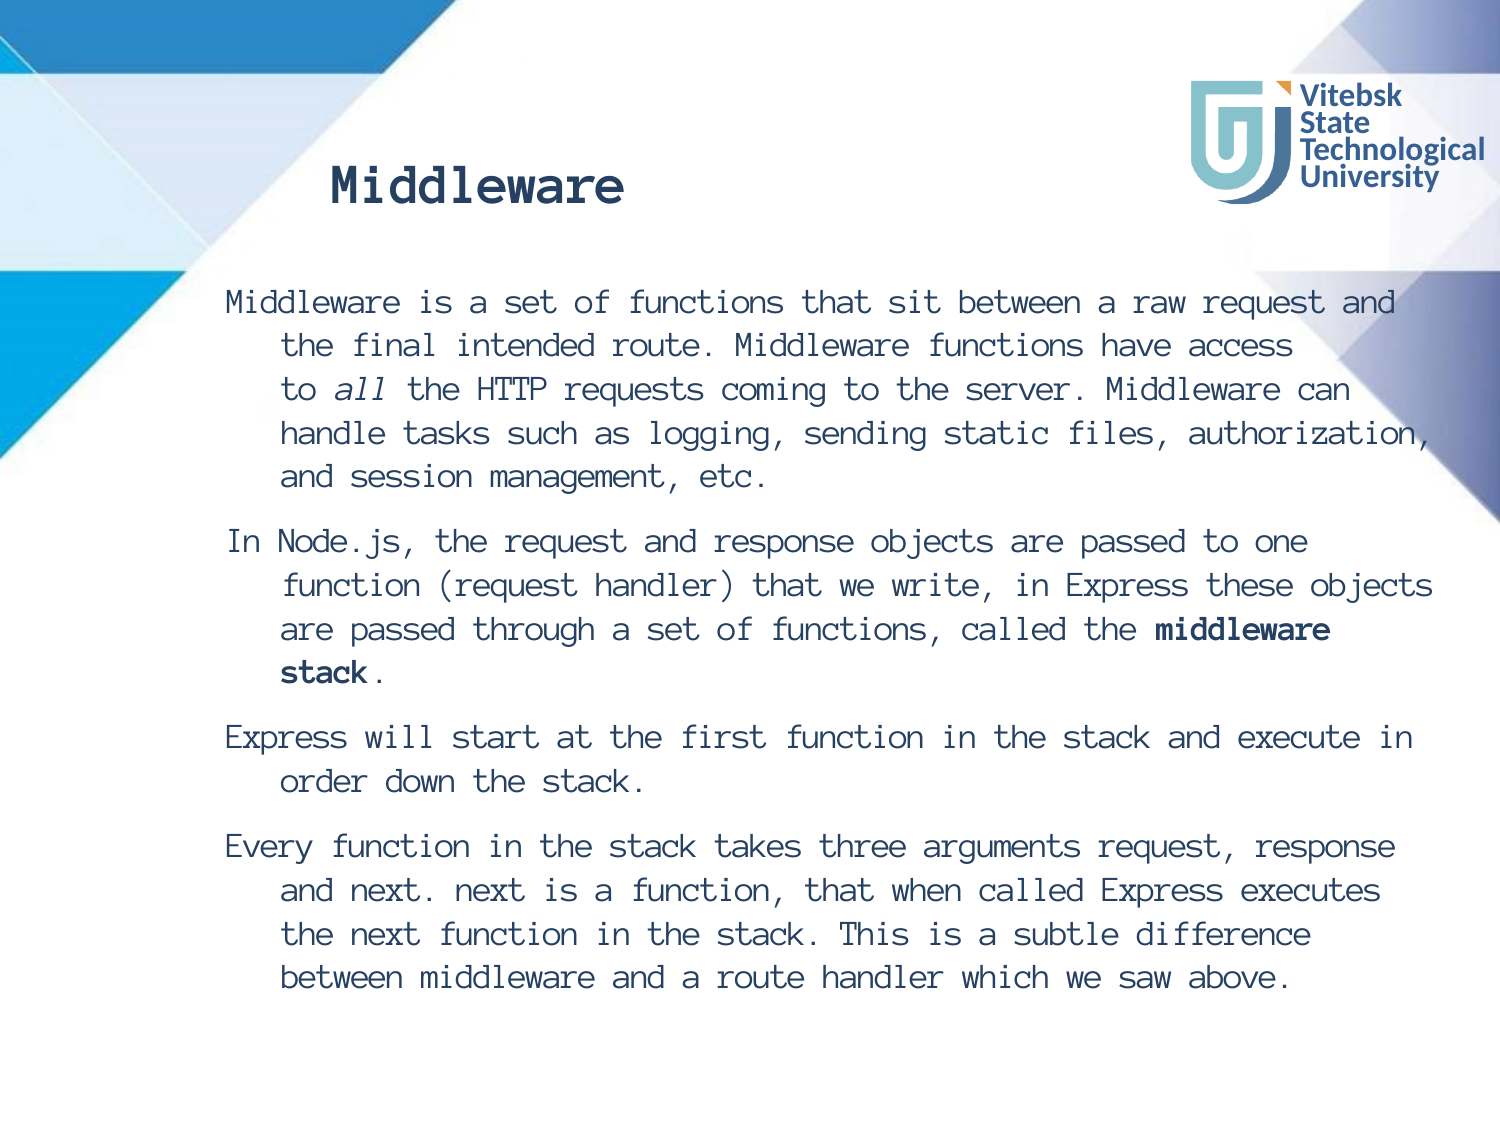

# Middleware
Middleware is a set of functions that sit between a raw request and the final intended route. Middleware functions have access to all the HTTP requests coming to the server. Middleware can handle tasks such as logging, sending static files, authorization, and session management, etc.
In Node.js, the request and response objects are passed to one function (request handler) that we write, in Express these objects are passed through a set of functions, called the middleware stack.
Express will start at the first function in the stack and execute in order down the stack.
Every function in the stack takes three arguments request, response and next. next is a function, that when called Express executes the next function in the stack. This is a subtle difference between middleware and a route handler which we saw above.